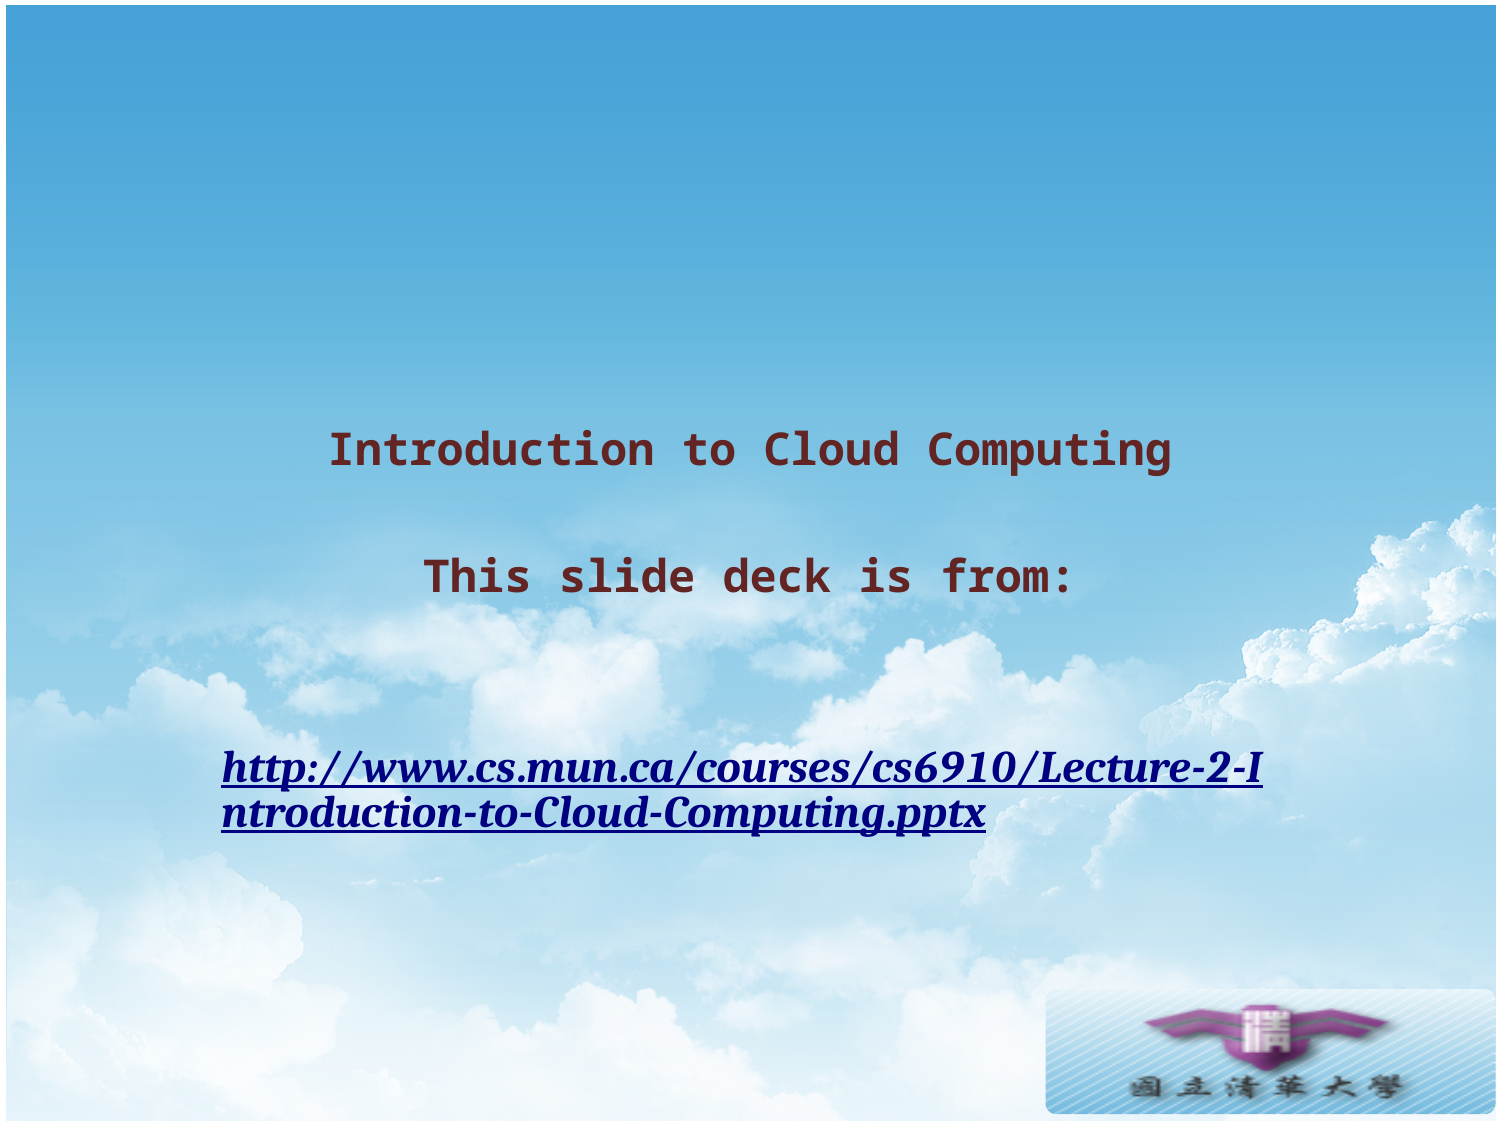

Introduction to Cloud Computing

This slide deck is from:

http://www.cs.mun.ca/courses/cs6910/Lecture-2-Introduction-to-Cloud-Computing.pptx